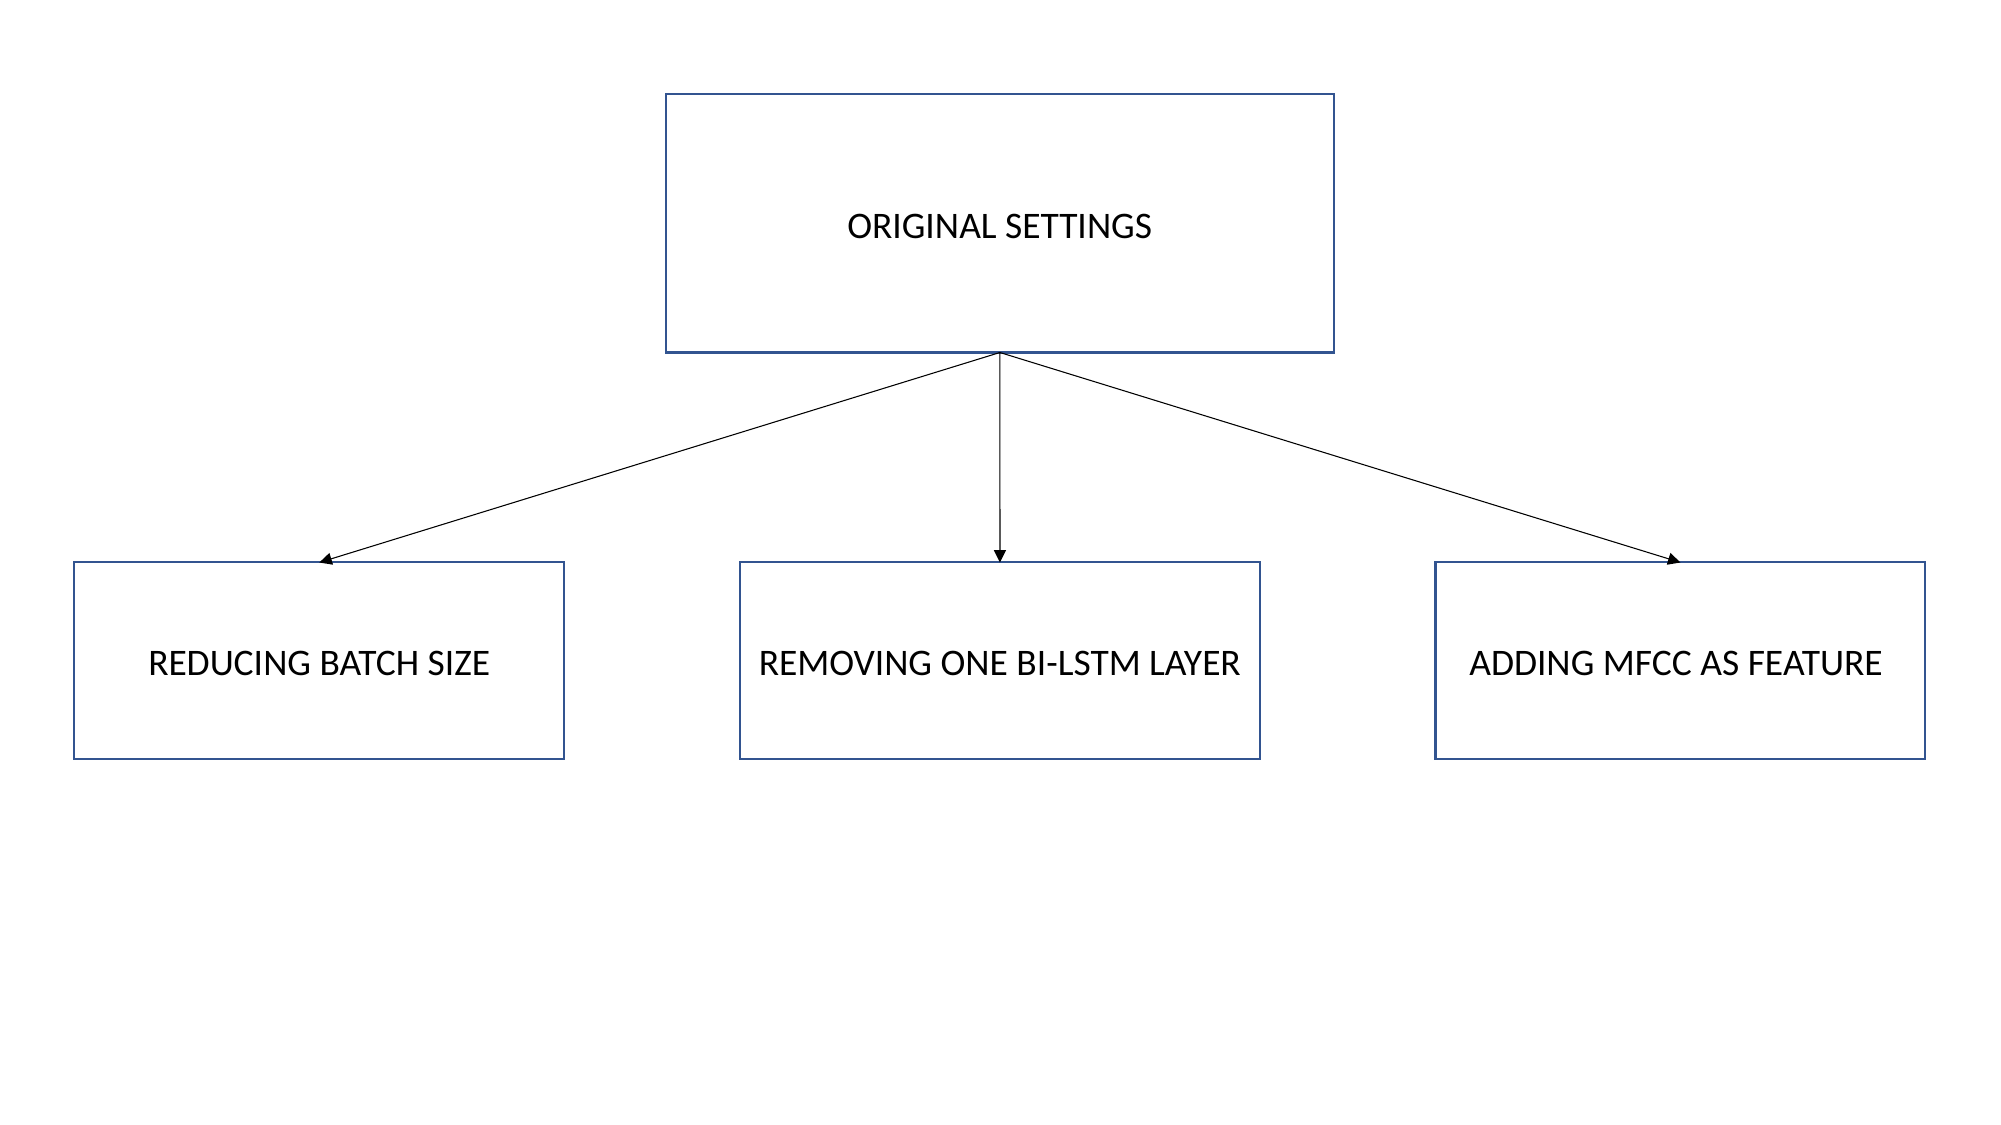

ORIGINAL SETTINGS
REMOVING ONE BI-LSTM LAYER
ADDING MFCC AS FEATURE
REDUCING BATCH SIZE